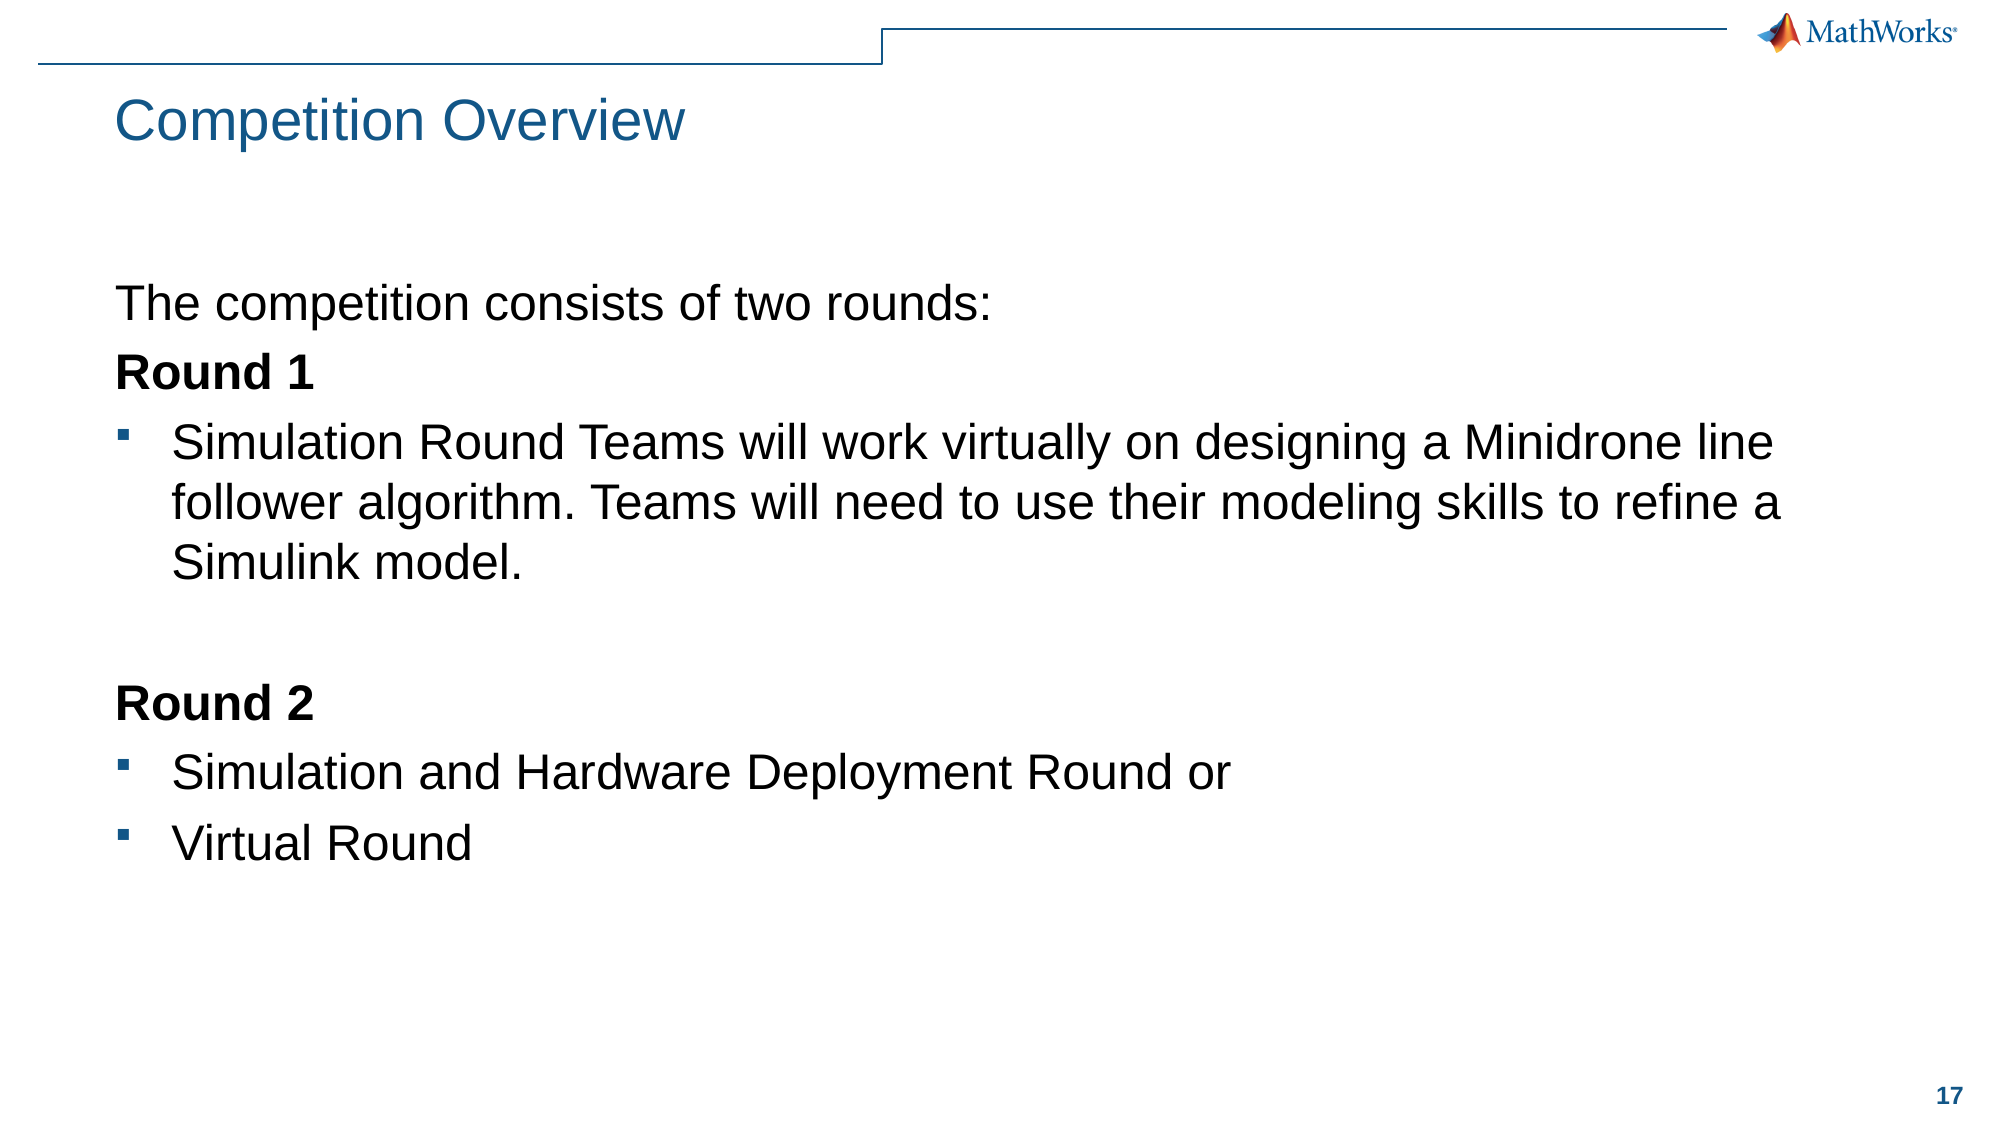

# Competition Overview
The competition consists of two rounds:
Round 1
Simulation Round Teams will work virtually on designing a Minidrone line follower algorithm. Teams will need to use their modeling skills to refine a Simulink model.

Round 2
Simulation and Hardware Deployment Round or
Virtual Round